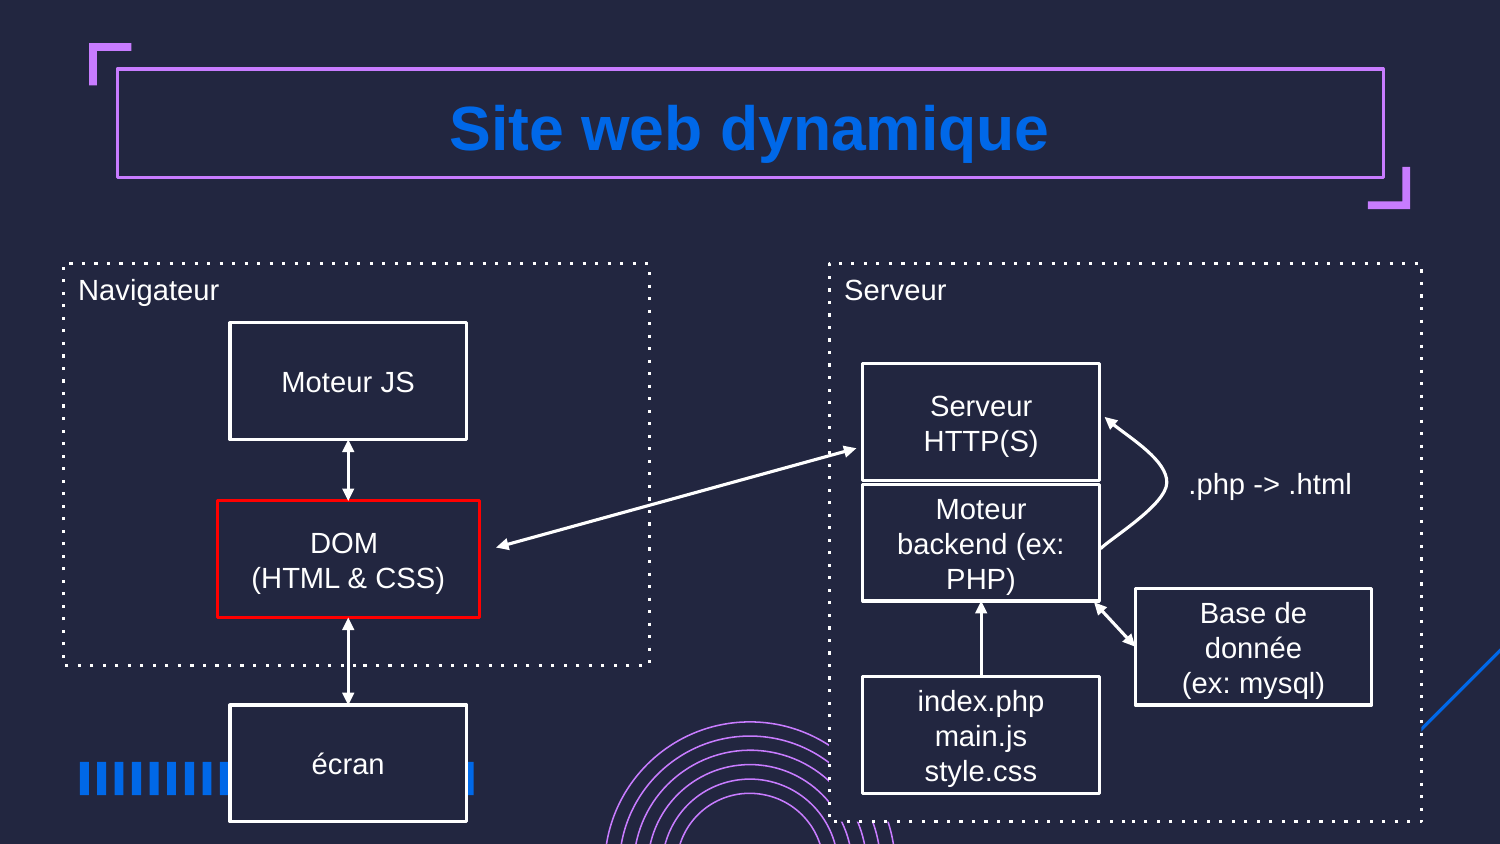

# Site web dynamique
Navigateur
Serveur
Moteur JS
Serveur
HTTP(S)

.php -> .html
Moteur backend (ex: PHP)
DOM
(HTML & CSS)
Base de donnée
(ex: mysql)
index.php
main.js
style.css
écran